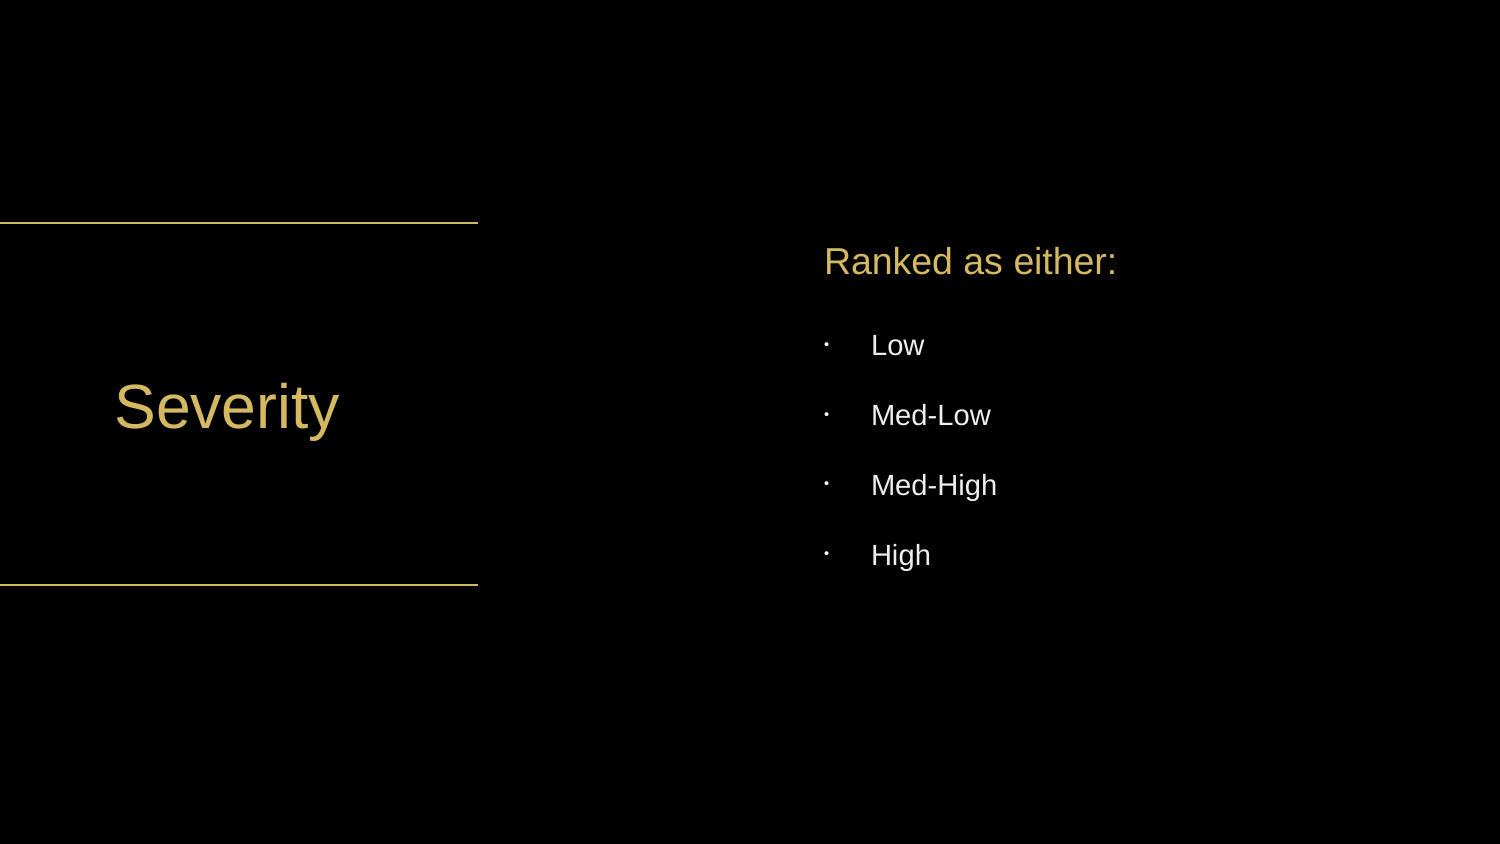

Severity
Ranked as either:

Low

Med-Low

Med-High

High